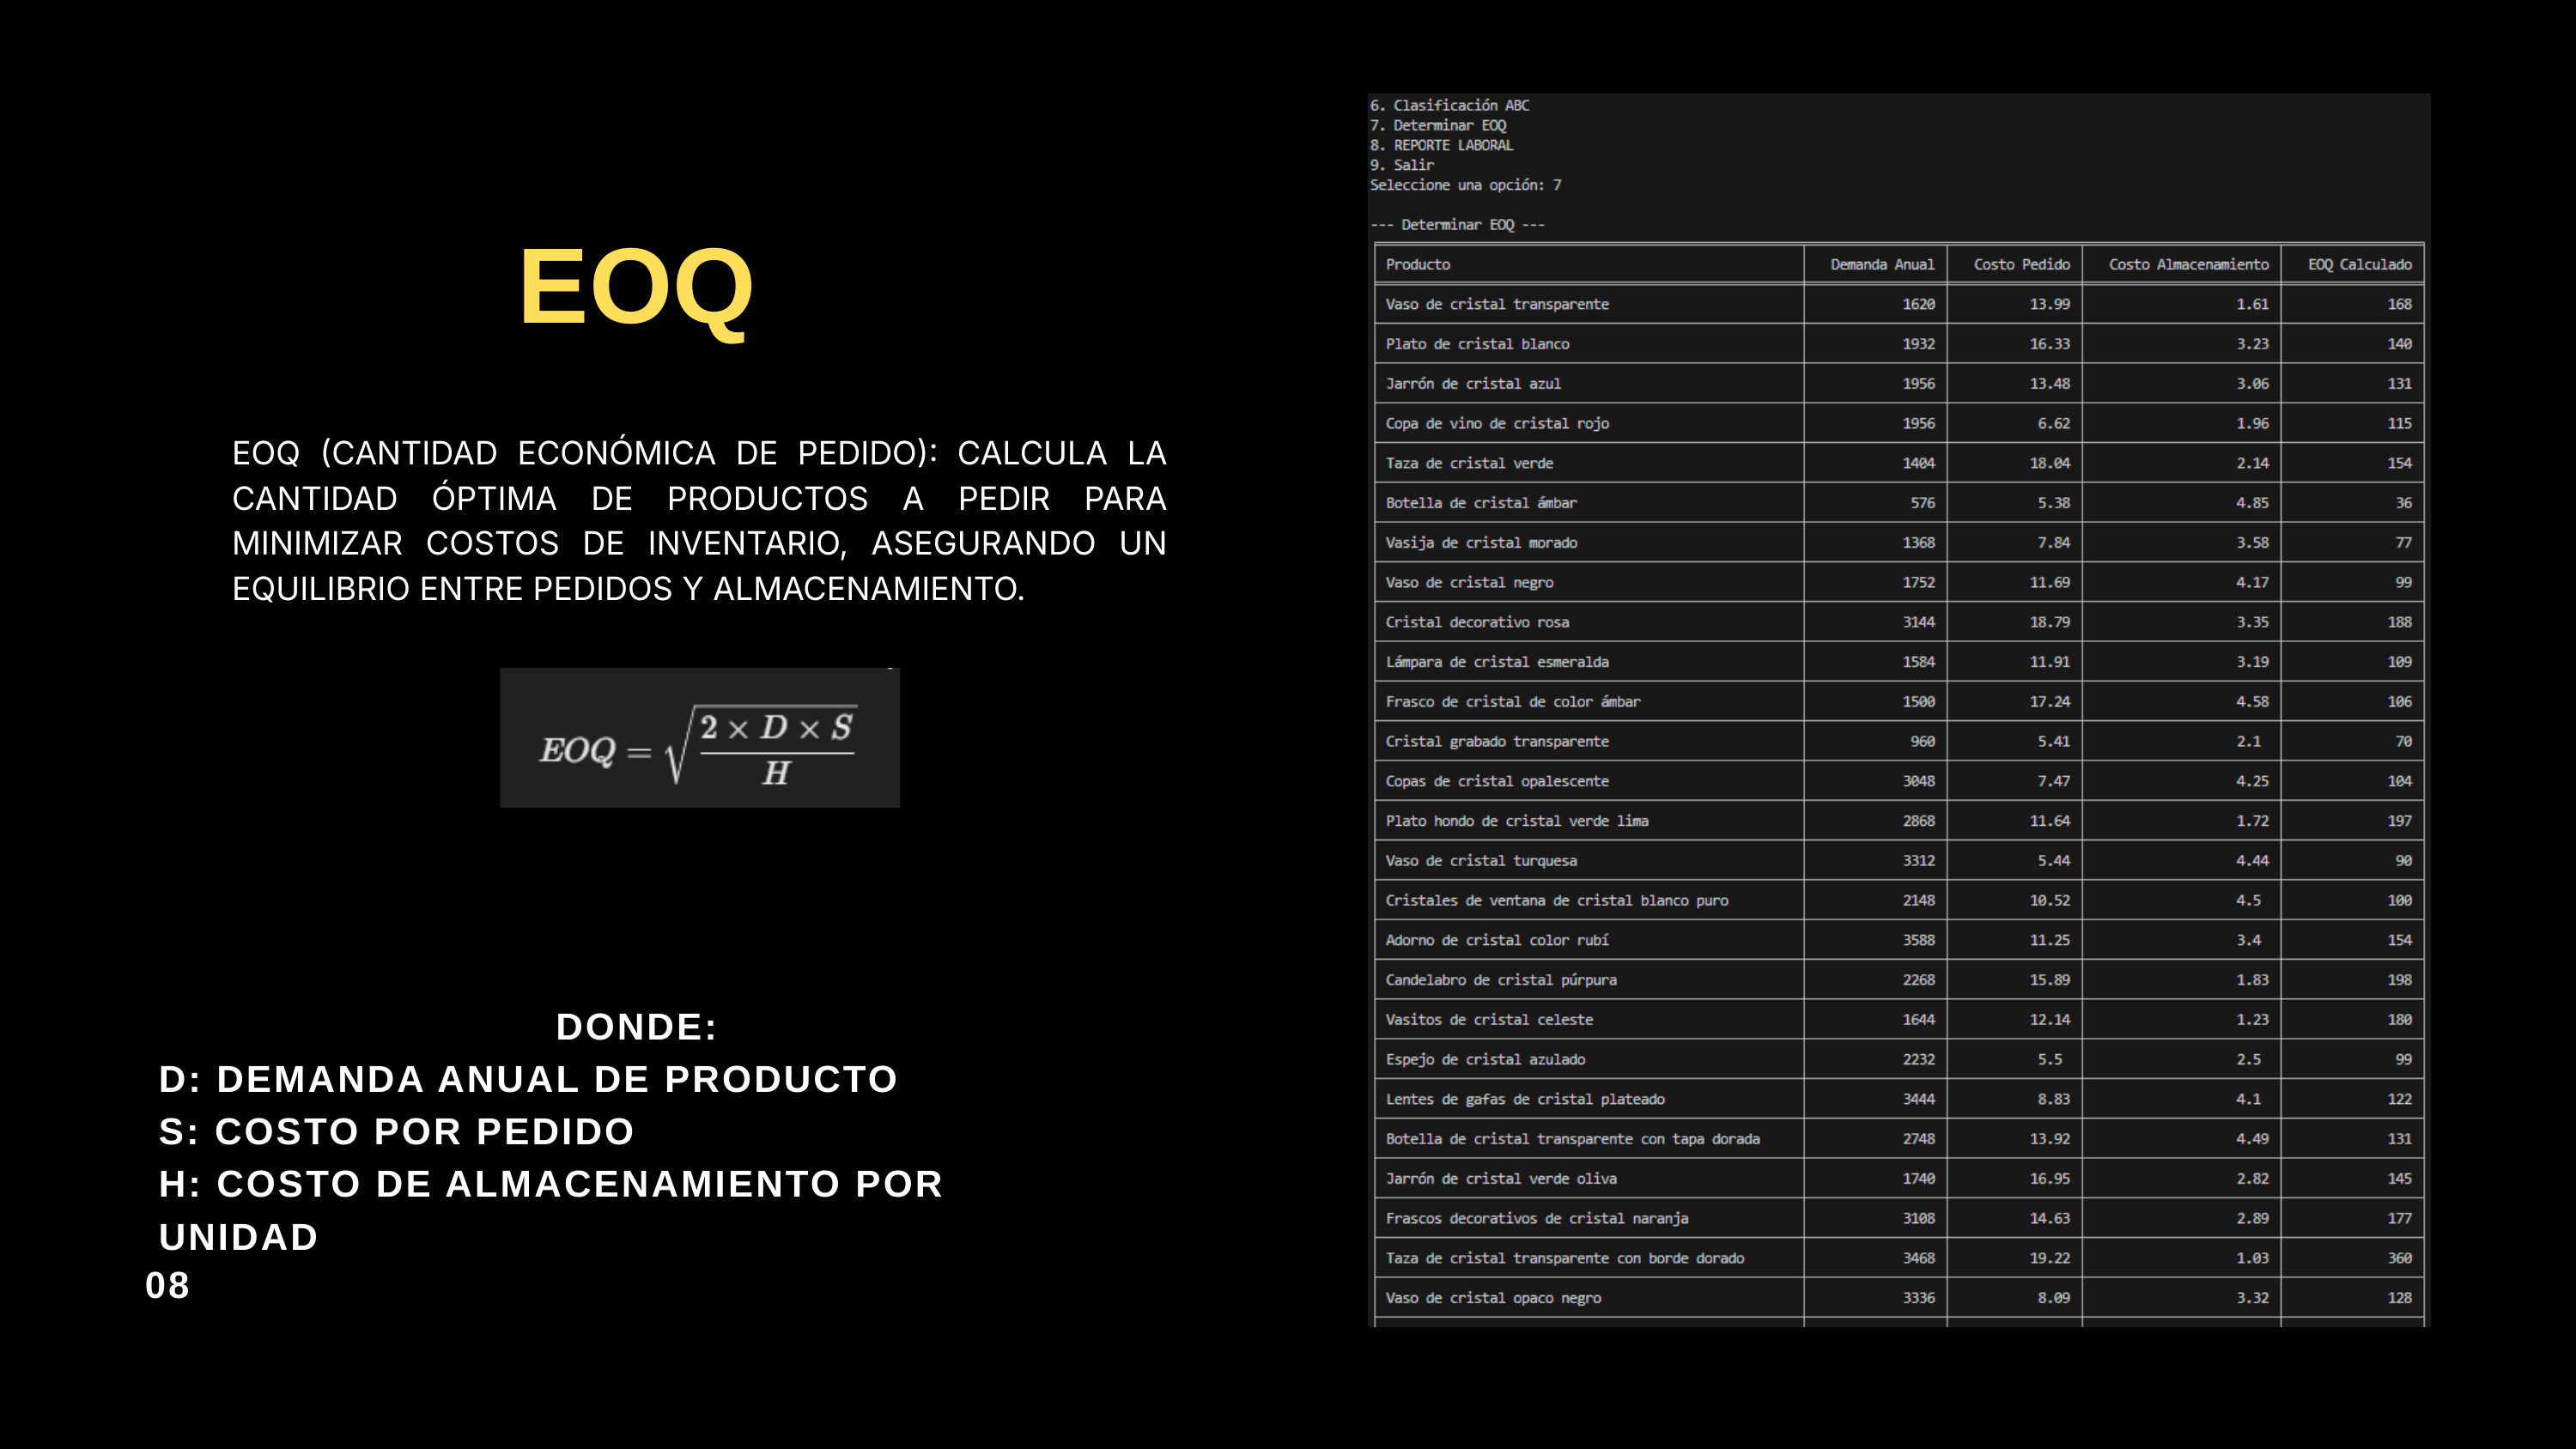

EOQ
EOQ (CANTIDAD ECONÓMICA DE PEDIDO): CALCULA LA CANTIDAD ÓPTIMA DE PRODUCTOS A PEDIR PARA MINIMIZAR COSTOS DE INVENTARIO, ASEGURANDO UN EQUILIBRIO ENTRE PEDIDOS Y ALMACENAMIENTO.

DONDE:
D: DEMANDA ANUAL DE PRODUCTO
S: COSTO POR PEDIDO
H: COSTO DE ALMACENAMIENTO POR UNIDAD
08